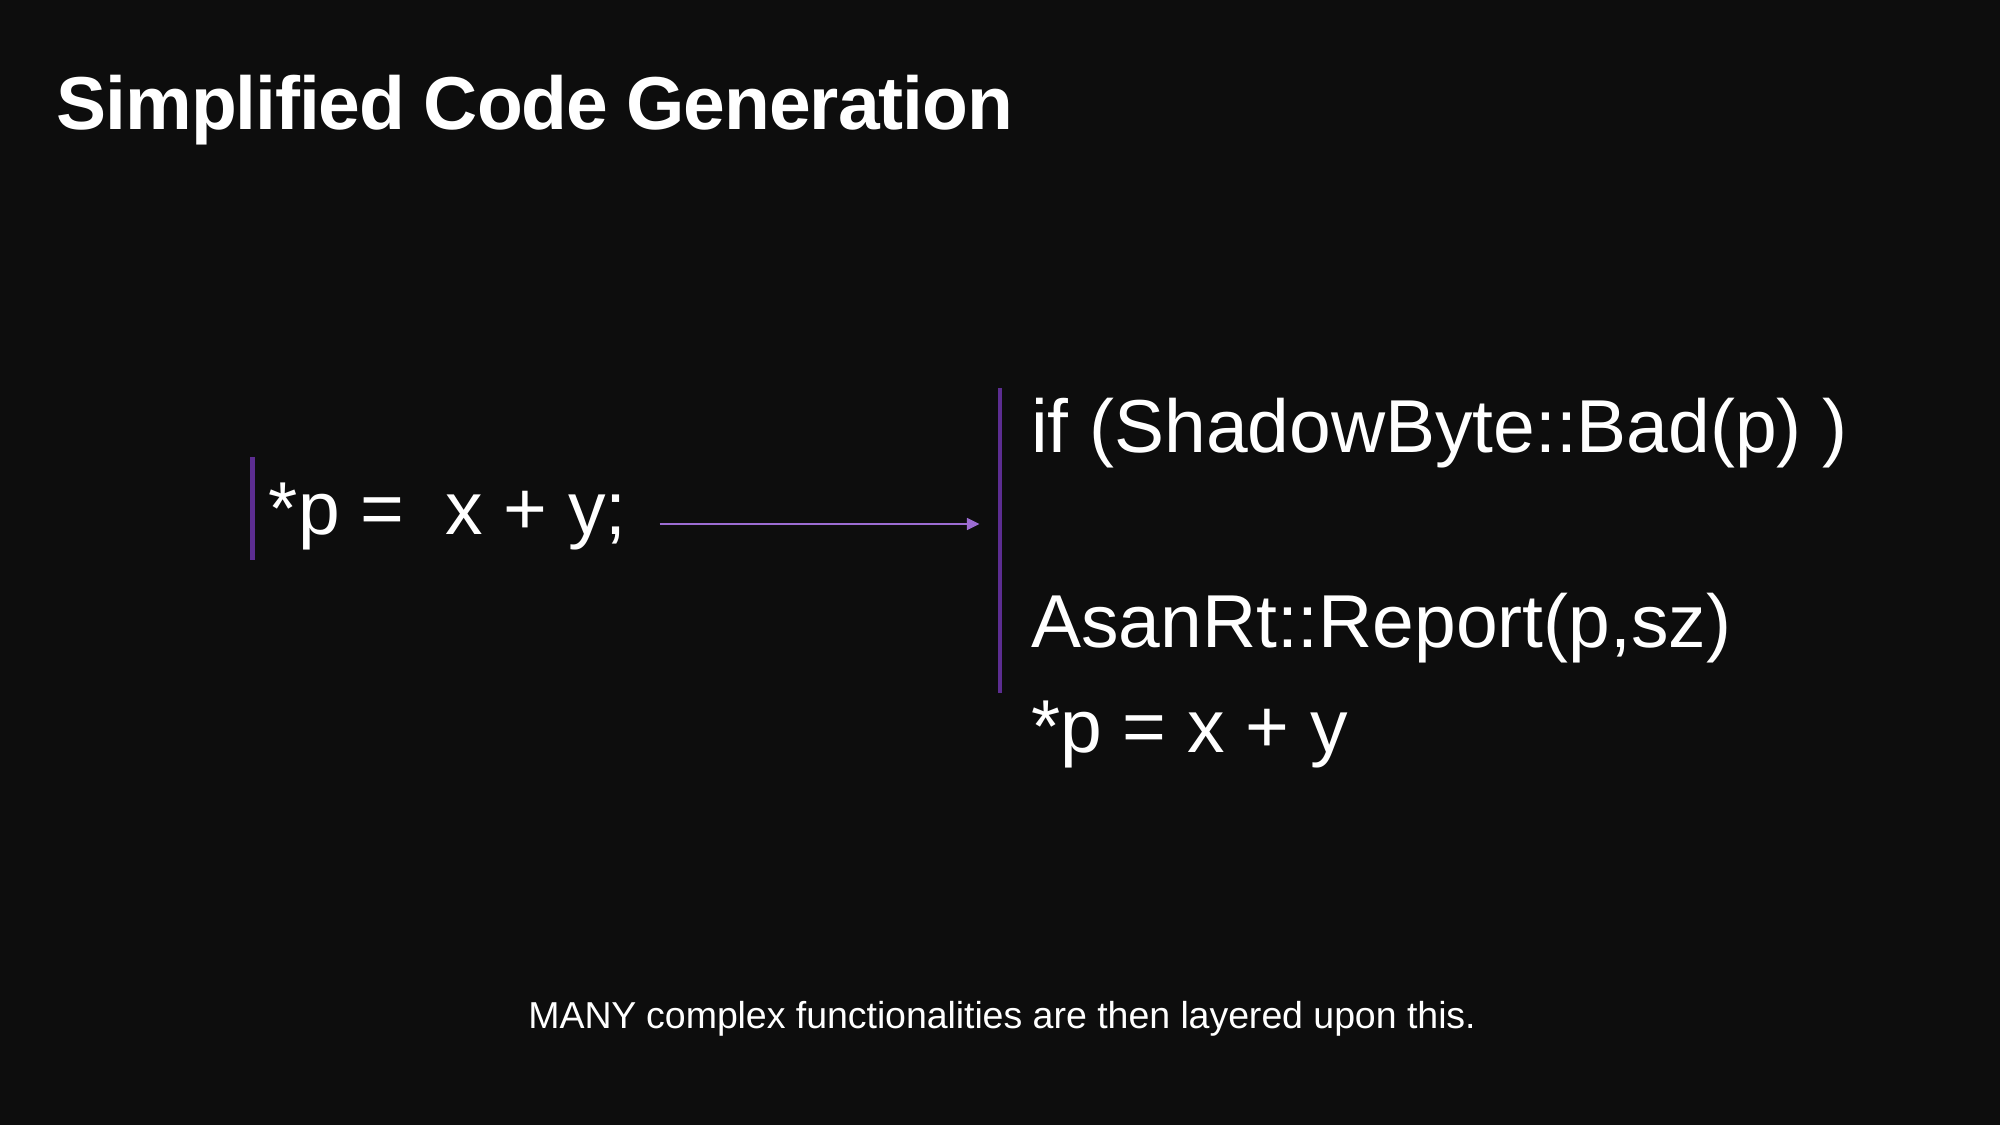

19

# Simplified Code Generation

	*p =  x + y;

if (ShadowByte::Bad(p) )
         AsanRt::Report(p,sz)
*p = x + y
MANY complex functionalities are then layered upon this.